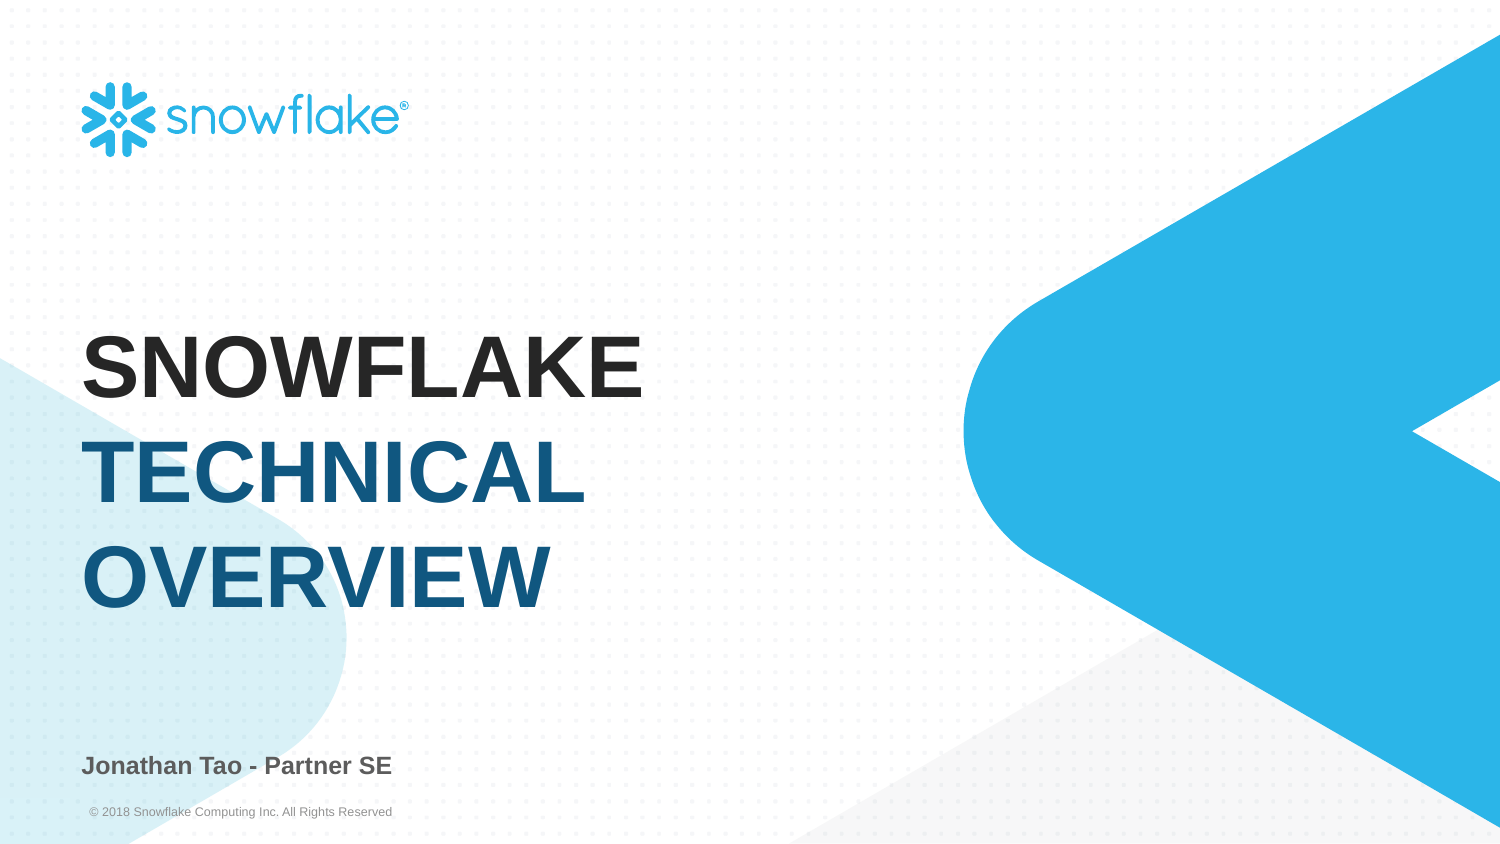

SNOWFLAKE
TECHNICAL OVERVIEW
Jonathan Tao - Partner SE